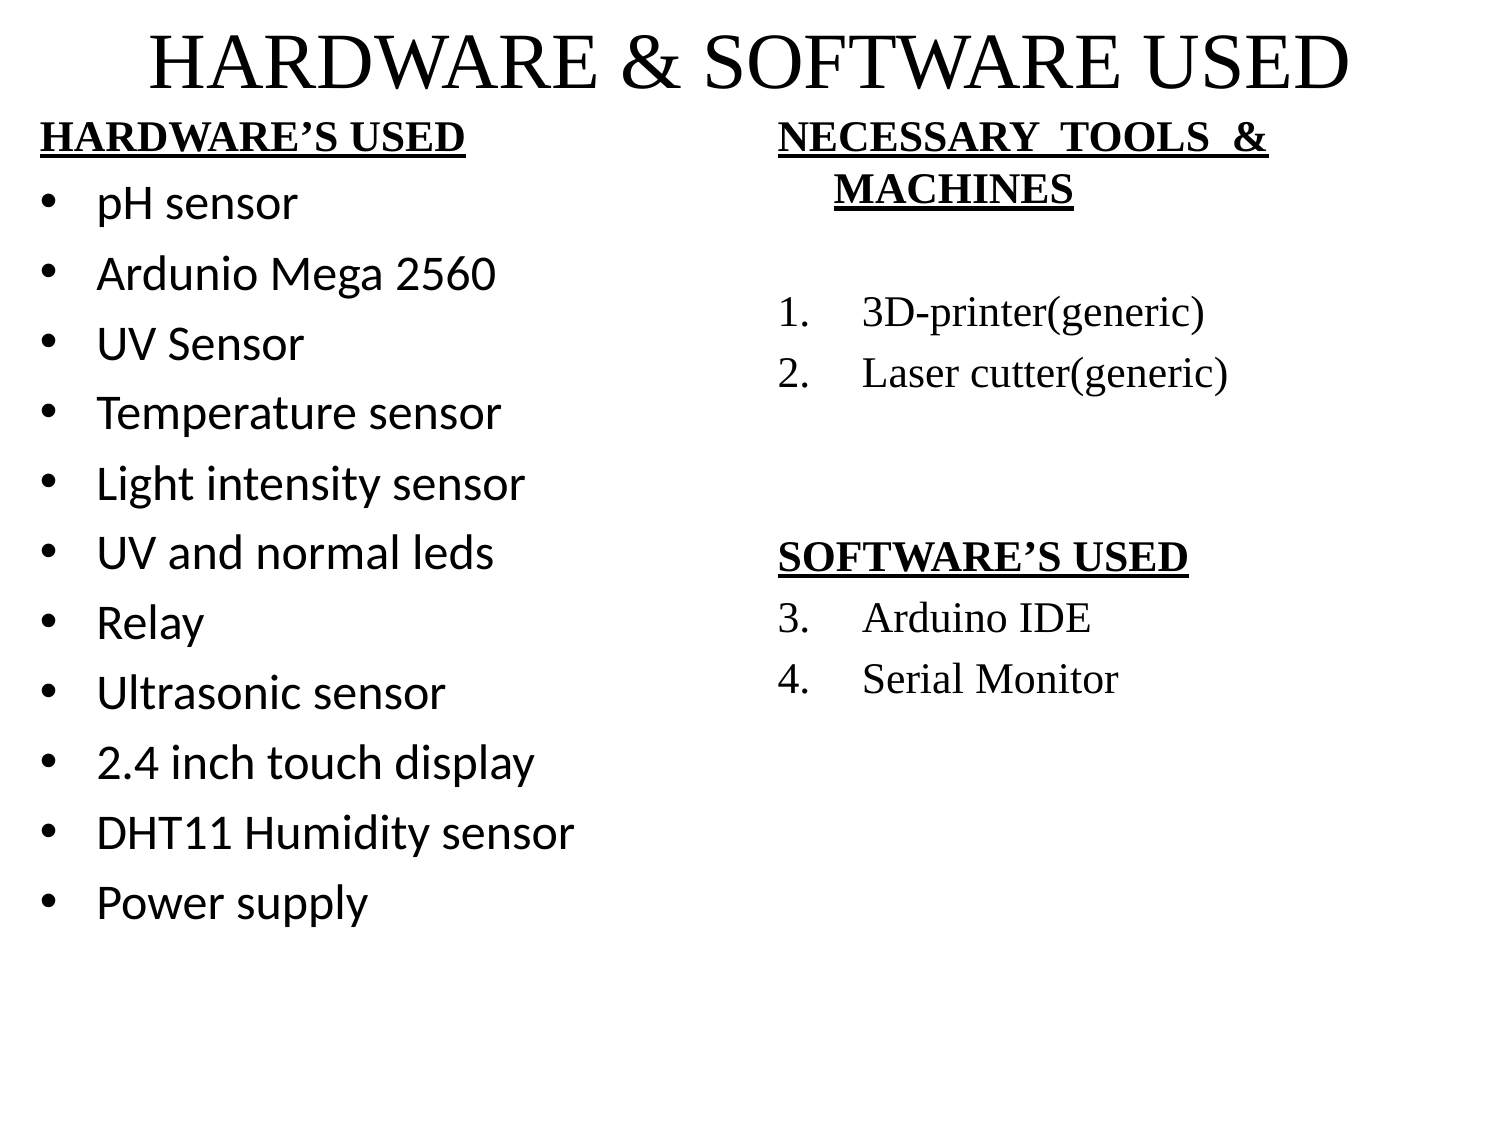

# HARDWARE & SOFTWARE USED
HARDWARE’S USED
pH sensor
Ardunio Mega 2560
UV Sensor
Temperature sensor
Light intensity sensor
UV and normal leds
Relay
Ultrasonic sensor
2.4 inch touch display
DHT11 Humidity sensor
Power supply

Necessary  tools  & machines

3D-printer(generic)
Laser cutter(generic)

SOFTWARE’S used
Arduino IDE
Serial Monitor